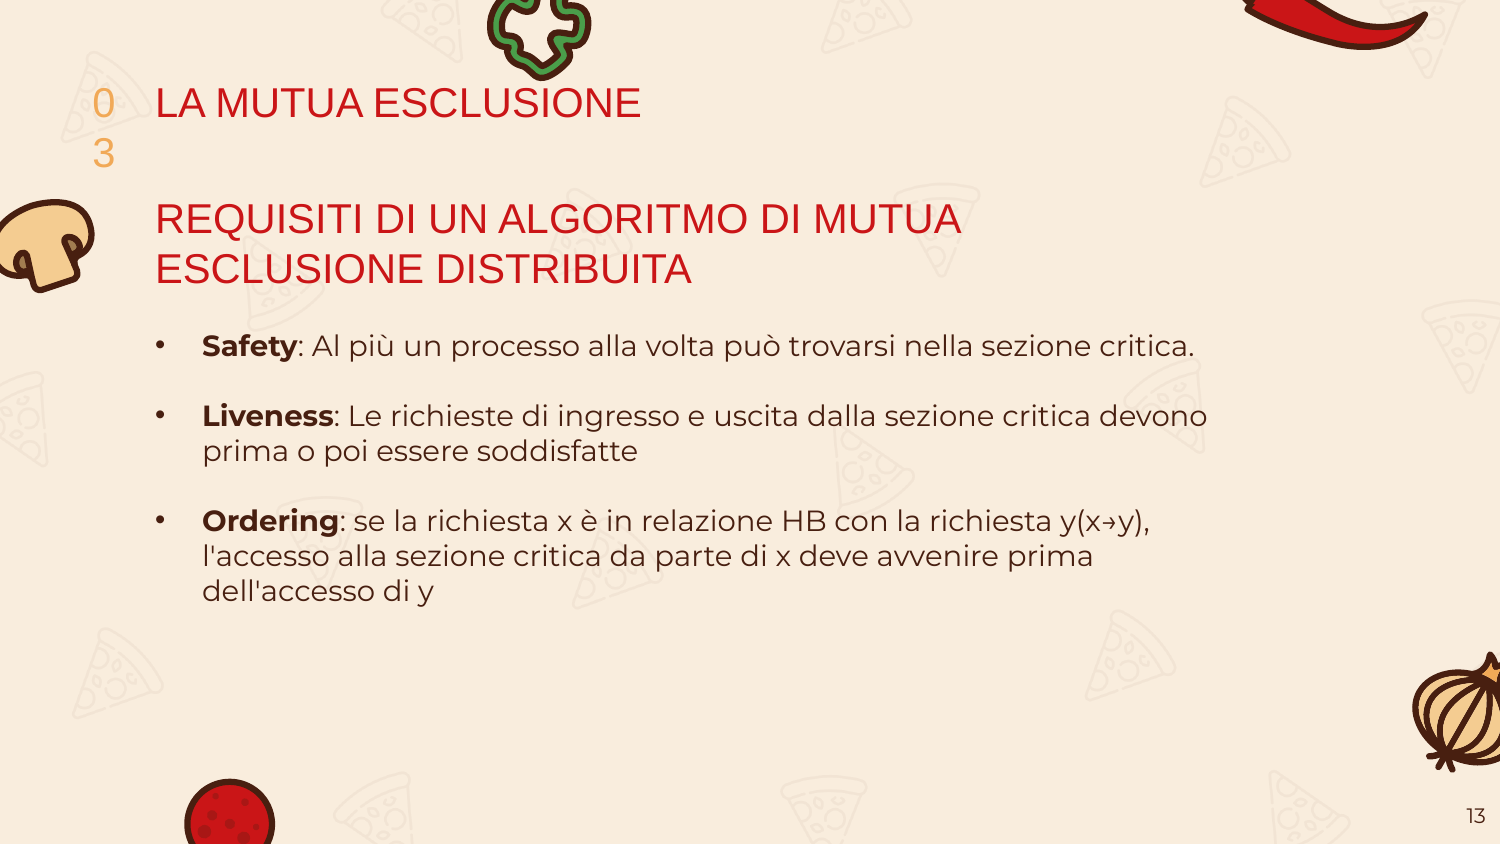

03
LA MUTUA ESCLUSIONE
REQUISITI DI UN ALGORITMO DI MUTUA ESCLUSIONE DISTRIBUITA

Safety: Al più un processo alla volta può trovarsi nella sezione critica.

Liveness: Le richieste di ingresso e uscita dalla sezione critica devono prima o poi essere soddisfatte

Ordering: se la richiesta x è in relazione HB con la richiesta y(x→y), l'accesso alla sezione critica da parte di x deve avvenire prima dell'accesso di y

13